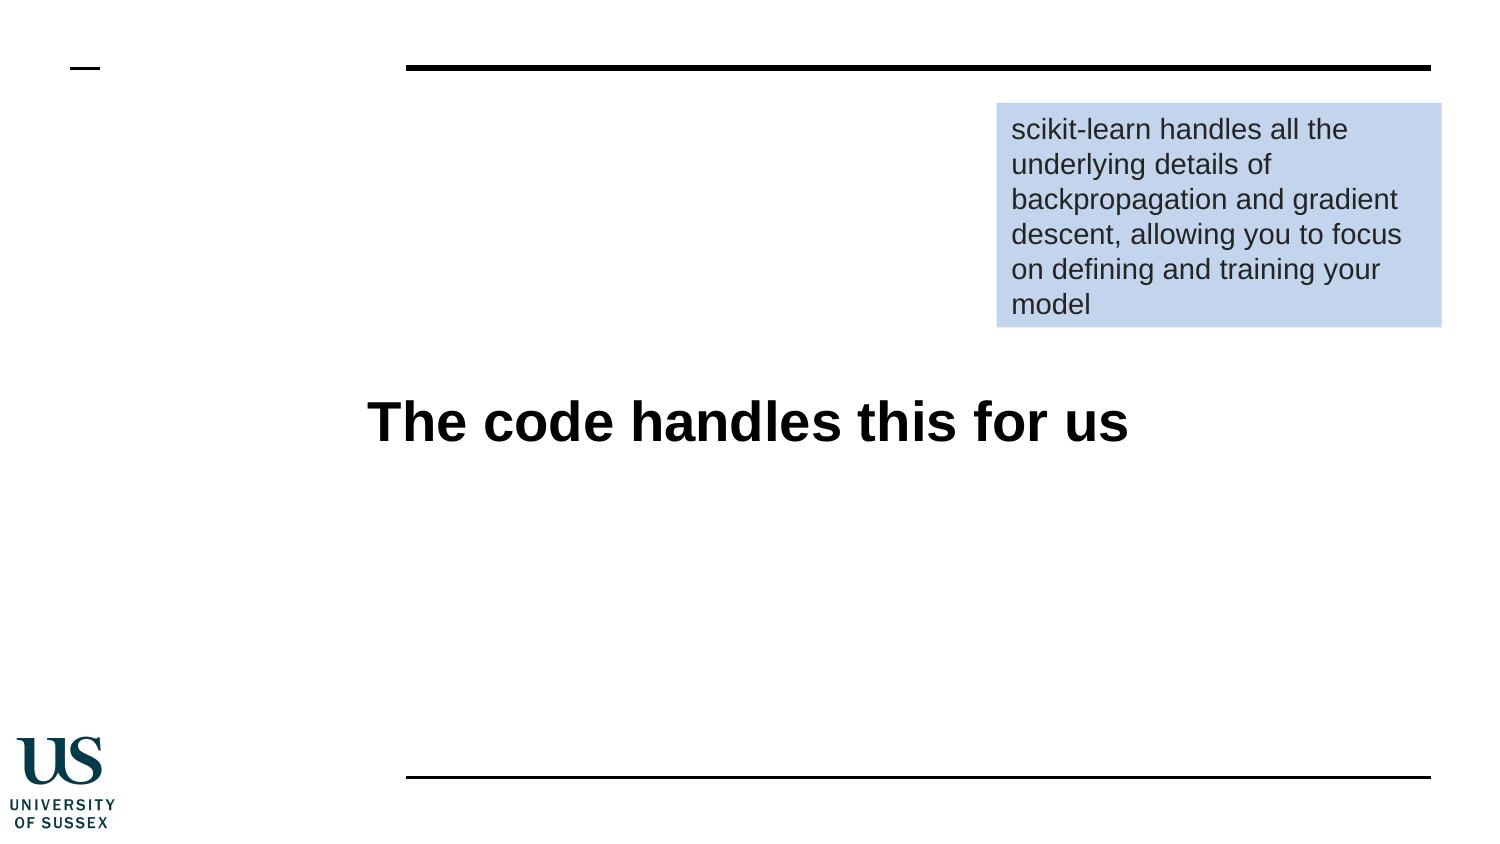

scikit-learn handles all the underlying details of backpropagation and gradient descent, allowing you to focus on defining and training your model
# The code handles this for us